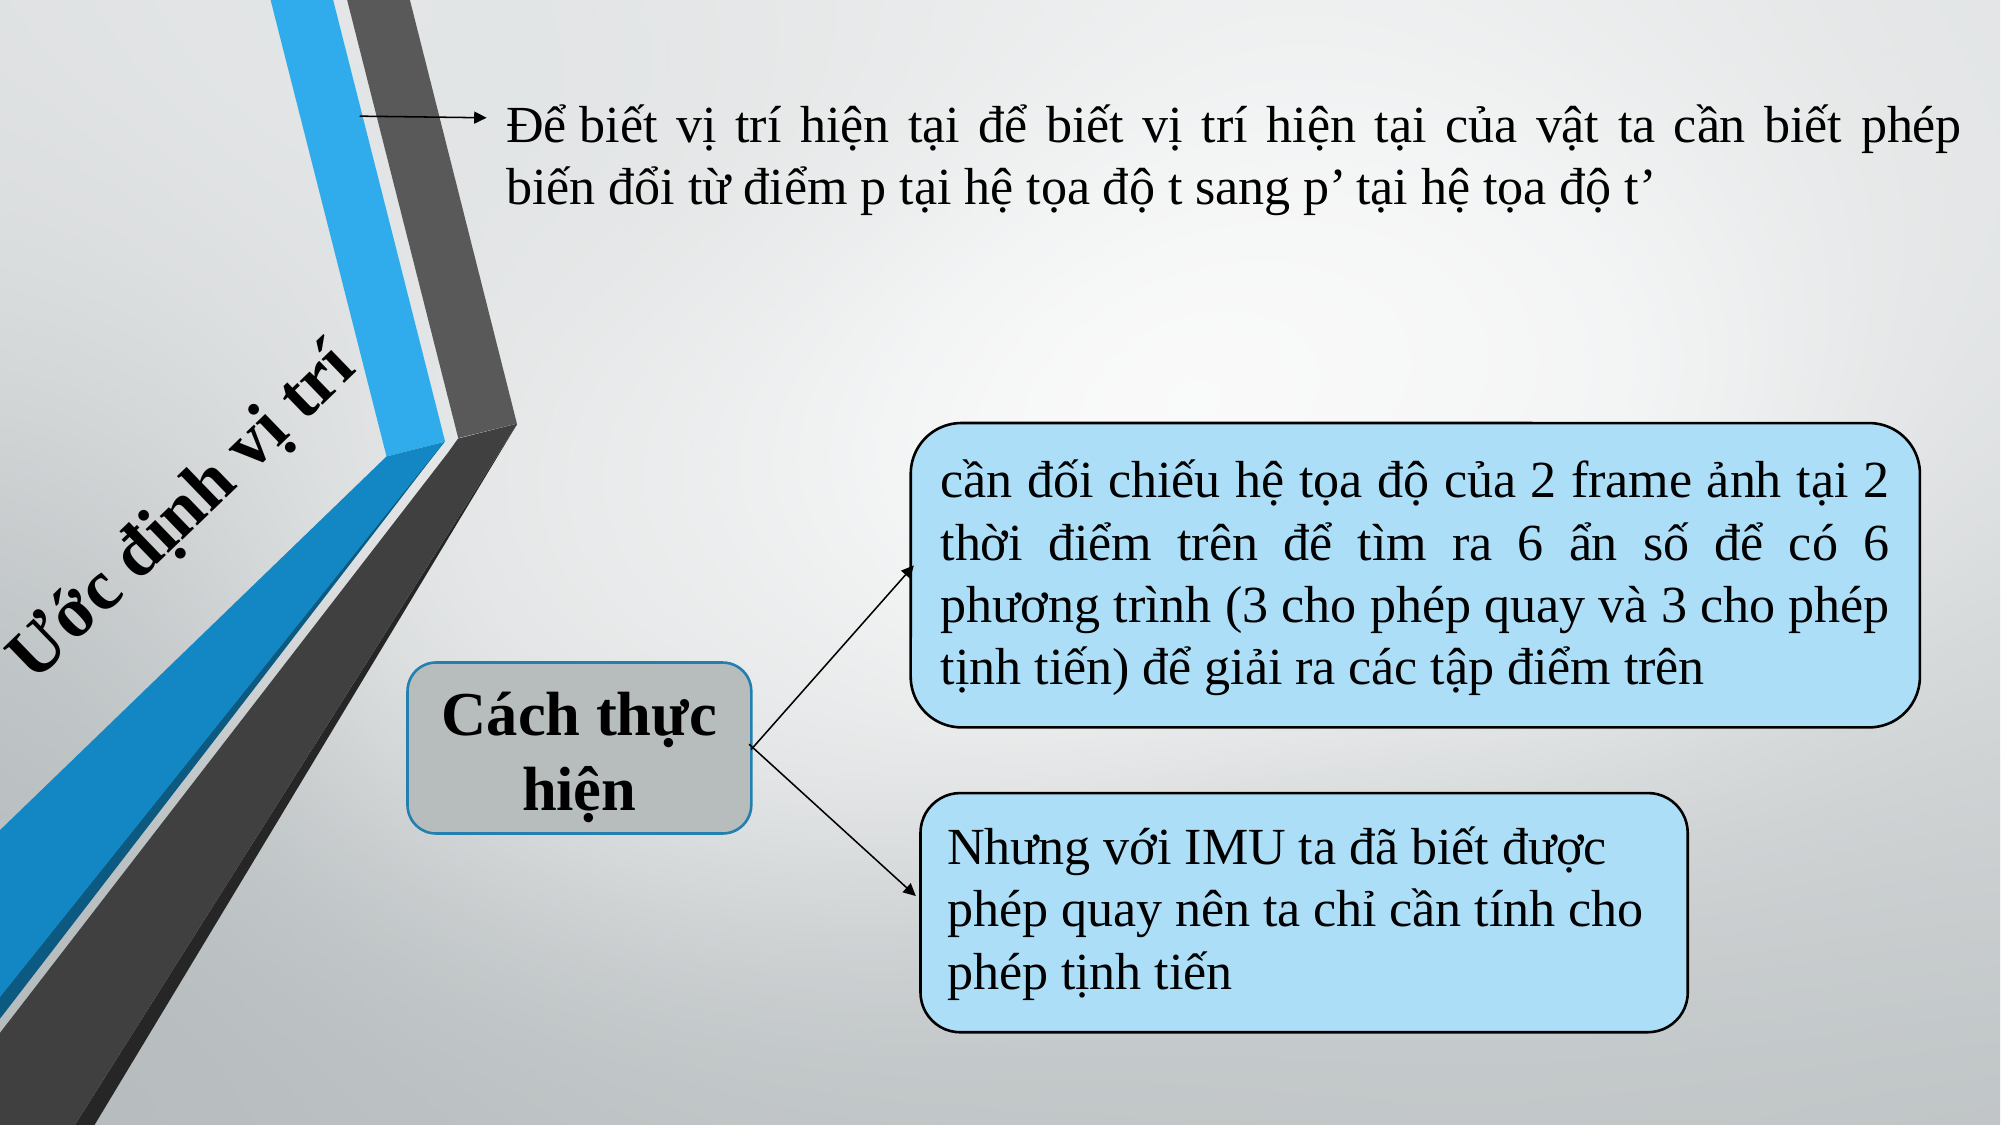

Để biết vị trí hiện tại để biết vị trí hiện tại của vật ta cần biết phép biến đổi từ điểm p tại hệ tọa độ t sang p’ tại hệ tọa độ t’
cần đối chiếu hệ tọa độ của 2 frame ảnh tại 2 thời điểm trên để tìm ra 6 ẩn số để có 6 phương trình (3 cho phép quay và 3 cho phép tịnh tiến) để giải ra các tập điểm trên

# Ước định vị trí
Cách thực hiện
Nhưng với IMU ta đã biết được phép quay nên ta chỉ cần tính cho phép tịnh tiến